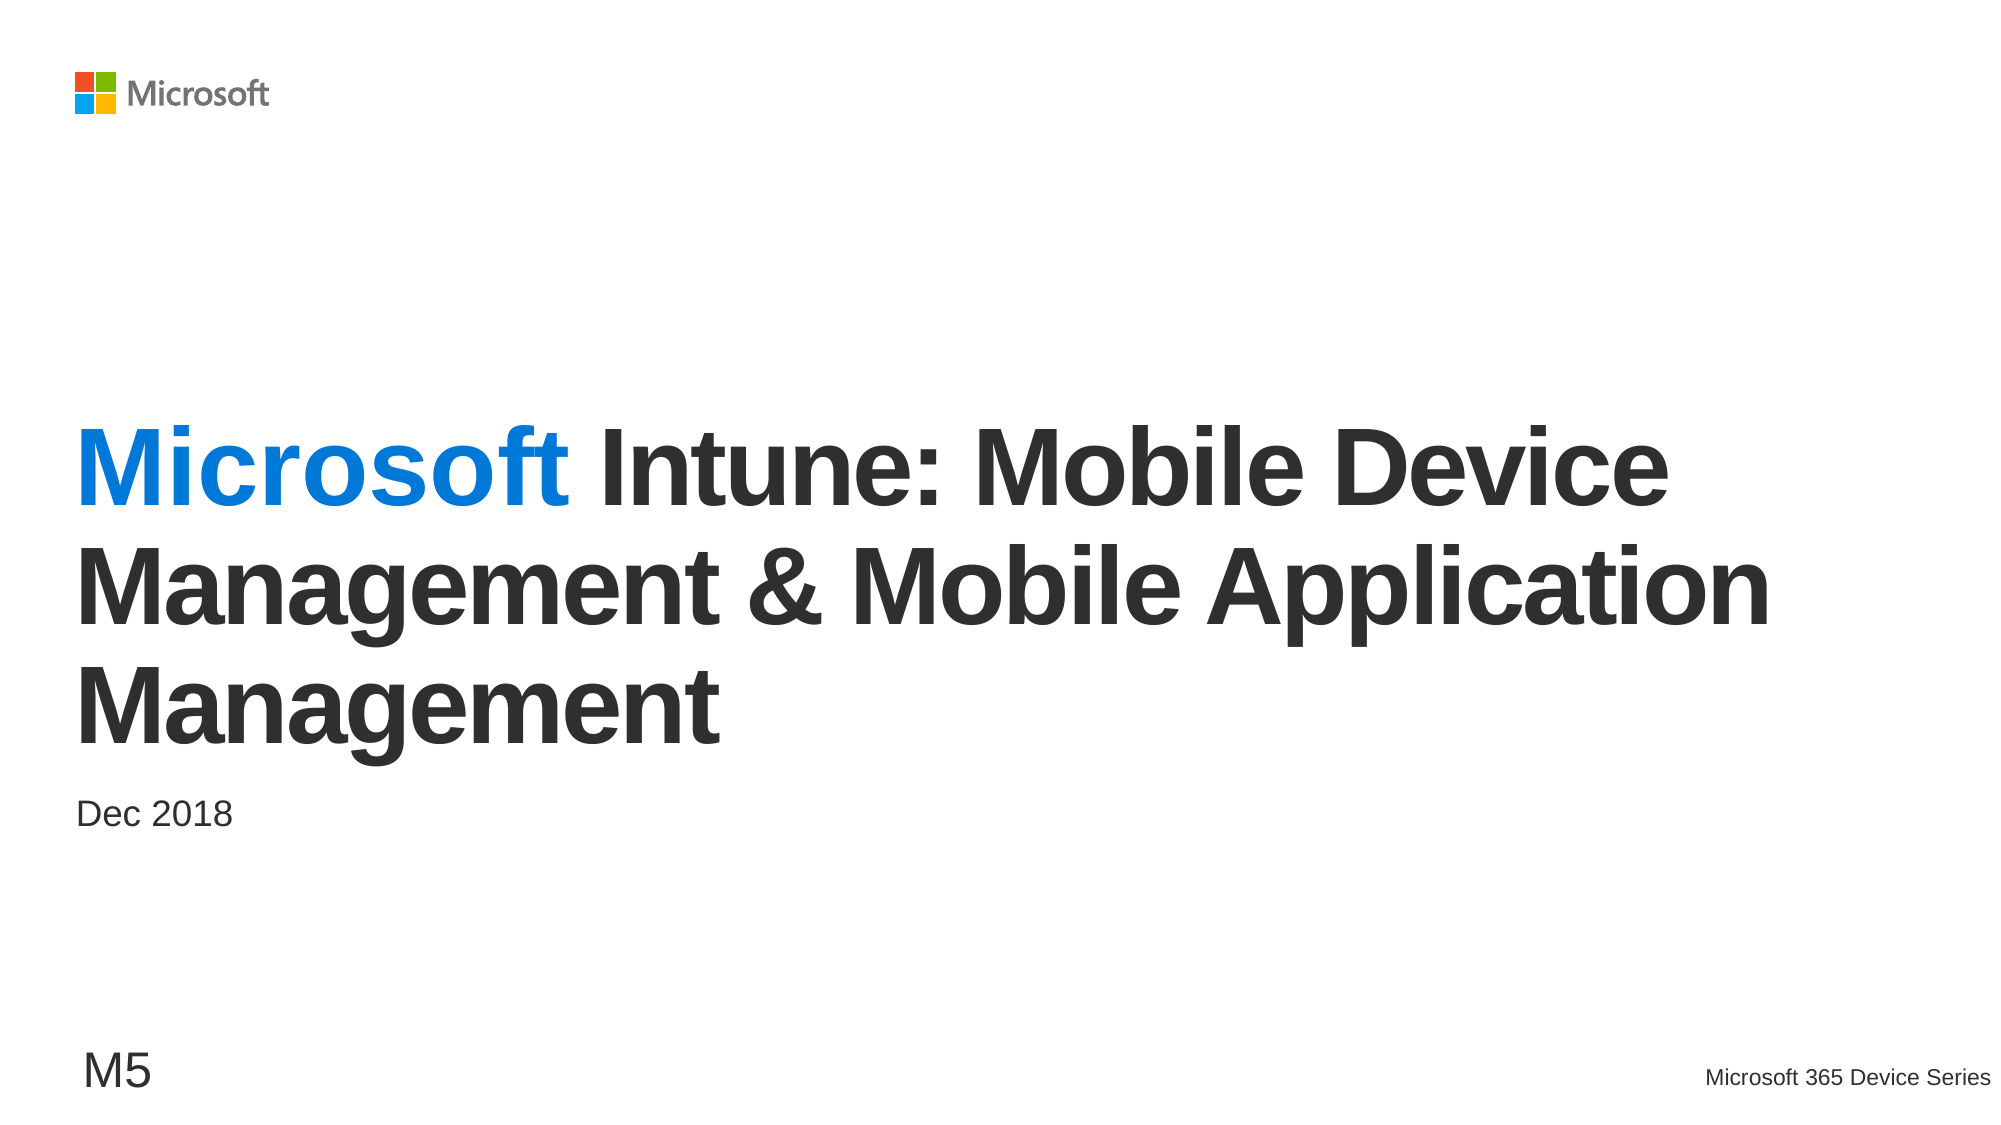

# Microsoft Intune: Mobile Device Management & Mobile Application Management
Dec 2018
M5
Microsoft 365 Device Series